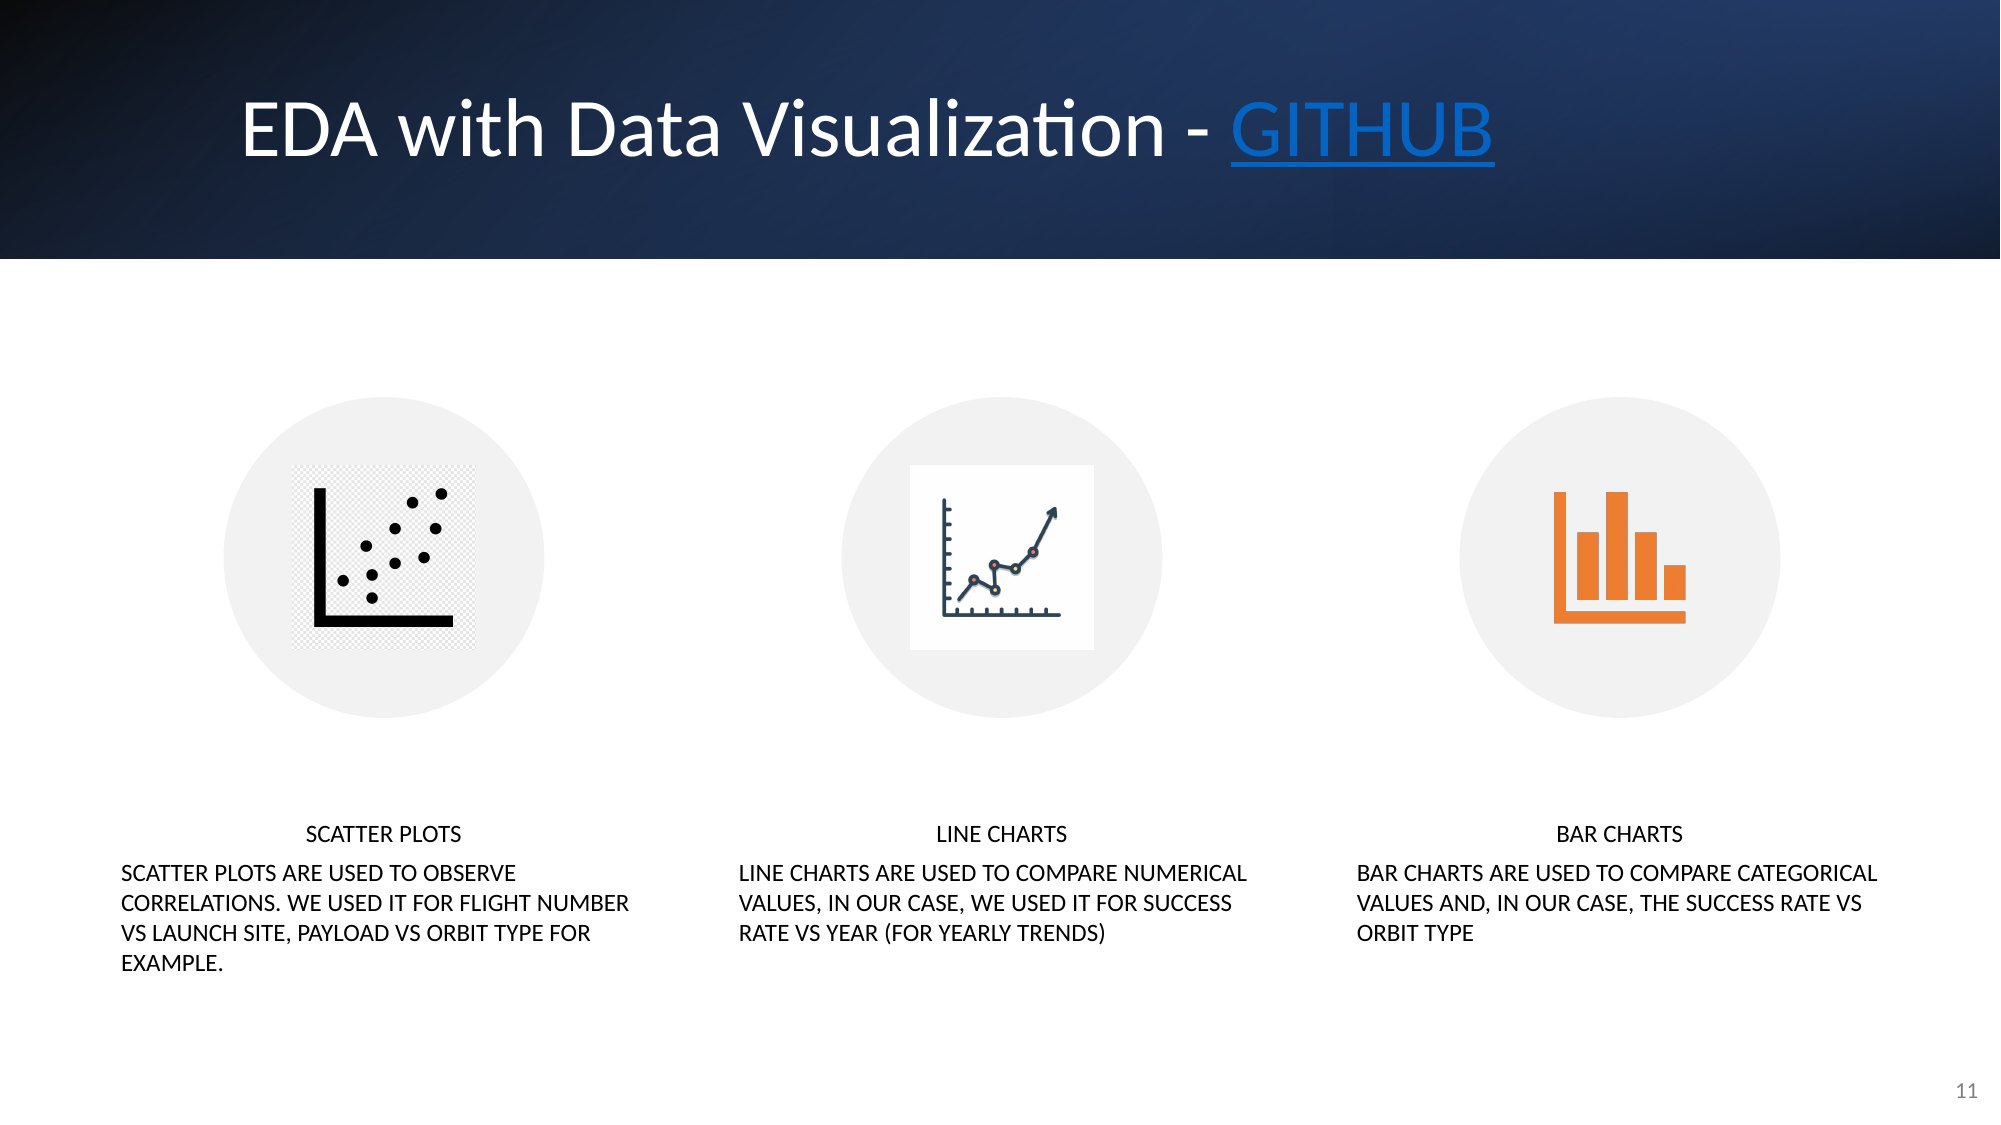

EDA with Data Visualization - GITHUB
SCATTER PLOTS
SCATTER PLOTS ARE USED TO OBSERVE CORRELATIONS. WE USED IT FOR FLIGHT NUMBER VS LAUNCH SITE, PAYLOAD VS ORBIT TYPE FOR EXAMPLE.
LINE CHARTS
LINE CHARTS ARE USED TO COMPARE NUMERICAL VALUES, IN OUR CASE, WE USED IT FOR SUCCESS RATE VS YEAR (FOR YEARLY TRENDS)
BAR CHARTS
BAR CHARTS ARE USED TO COMPARE CATEGORICAL VALUES AND, IN OUR CASE, THE SUCCESS RATE VS ORBIT TYPE
11